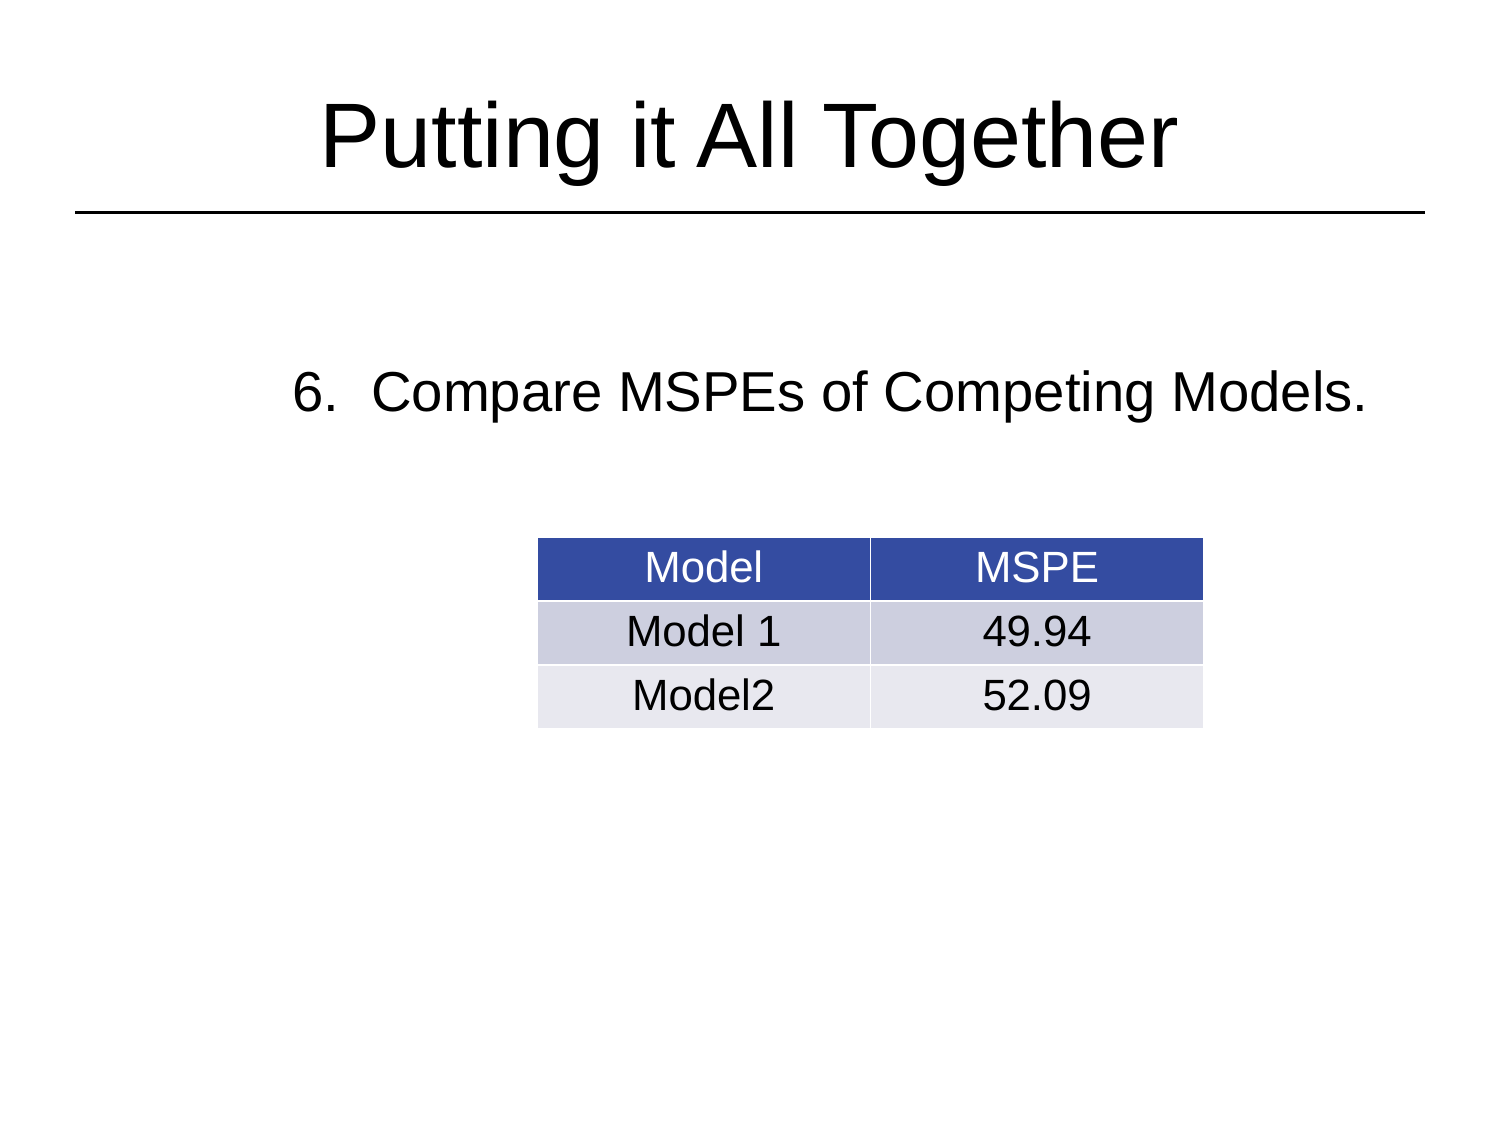

# Putting it All Together
6.  Compare MSPEs of Competing Models.
| Model | MSPE |
| --- | --- |
| Model 1 | 49.94 |
| Model2 | 52.09 |